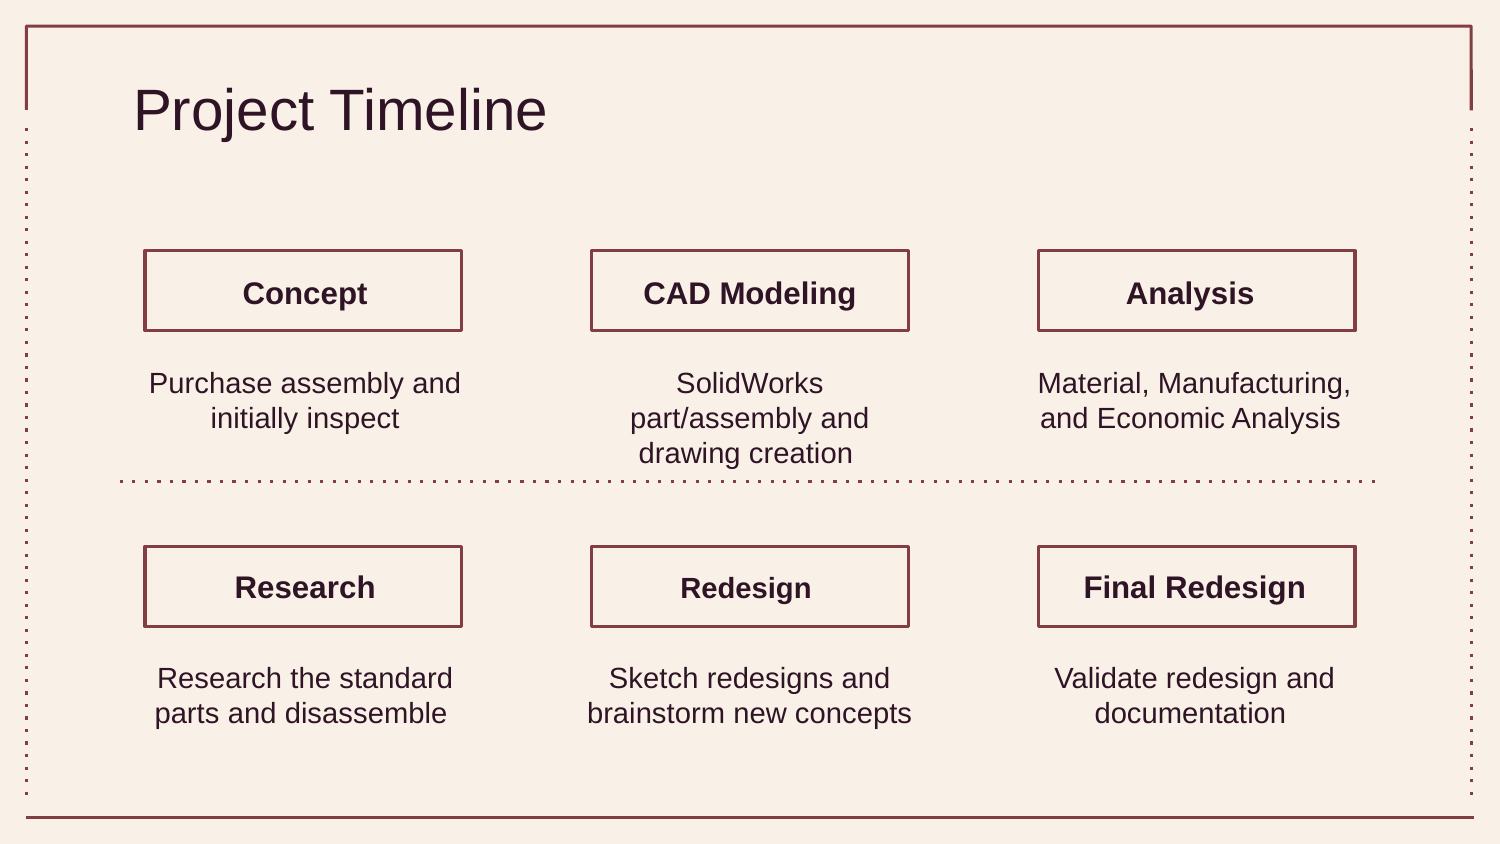

# Project Timeline

Concept
CAD Modeling
Analysis
Purchase assembly and initially inspect
SolidWorks part/assembly and drawing creation
Material, Manufacturing, and Economic Analysis

Research
Redesign
Final Redesign
Research the standard parts and disassemble
Sketch redesigns and brainstorm new concepts
Validate redesign and documentation